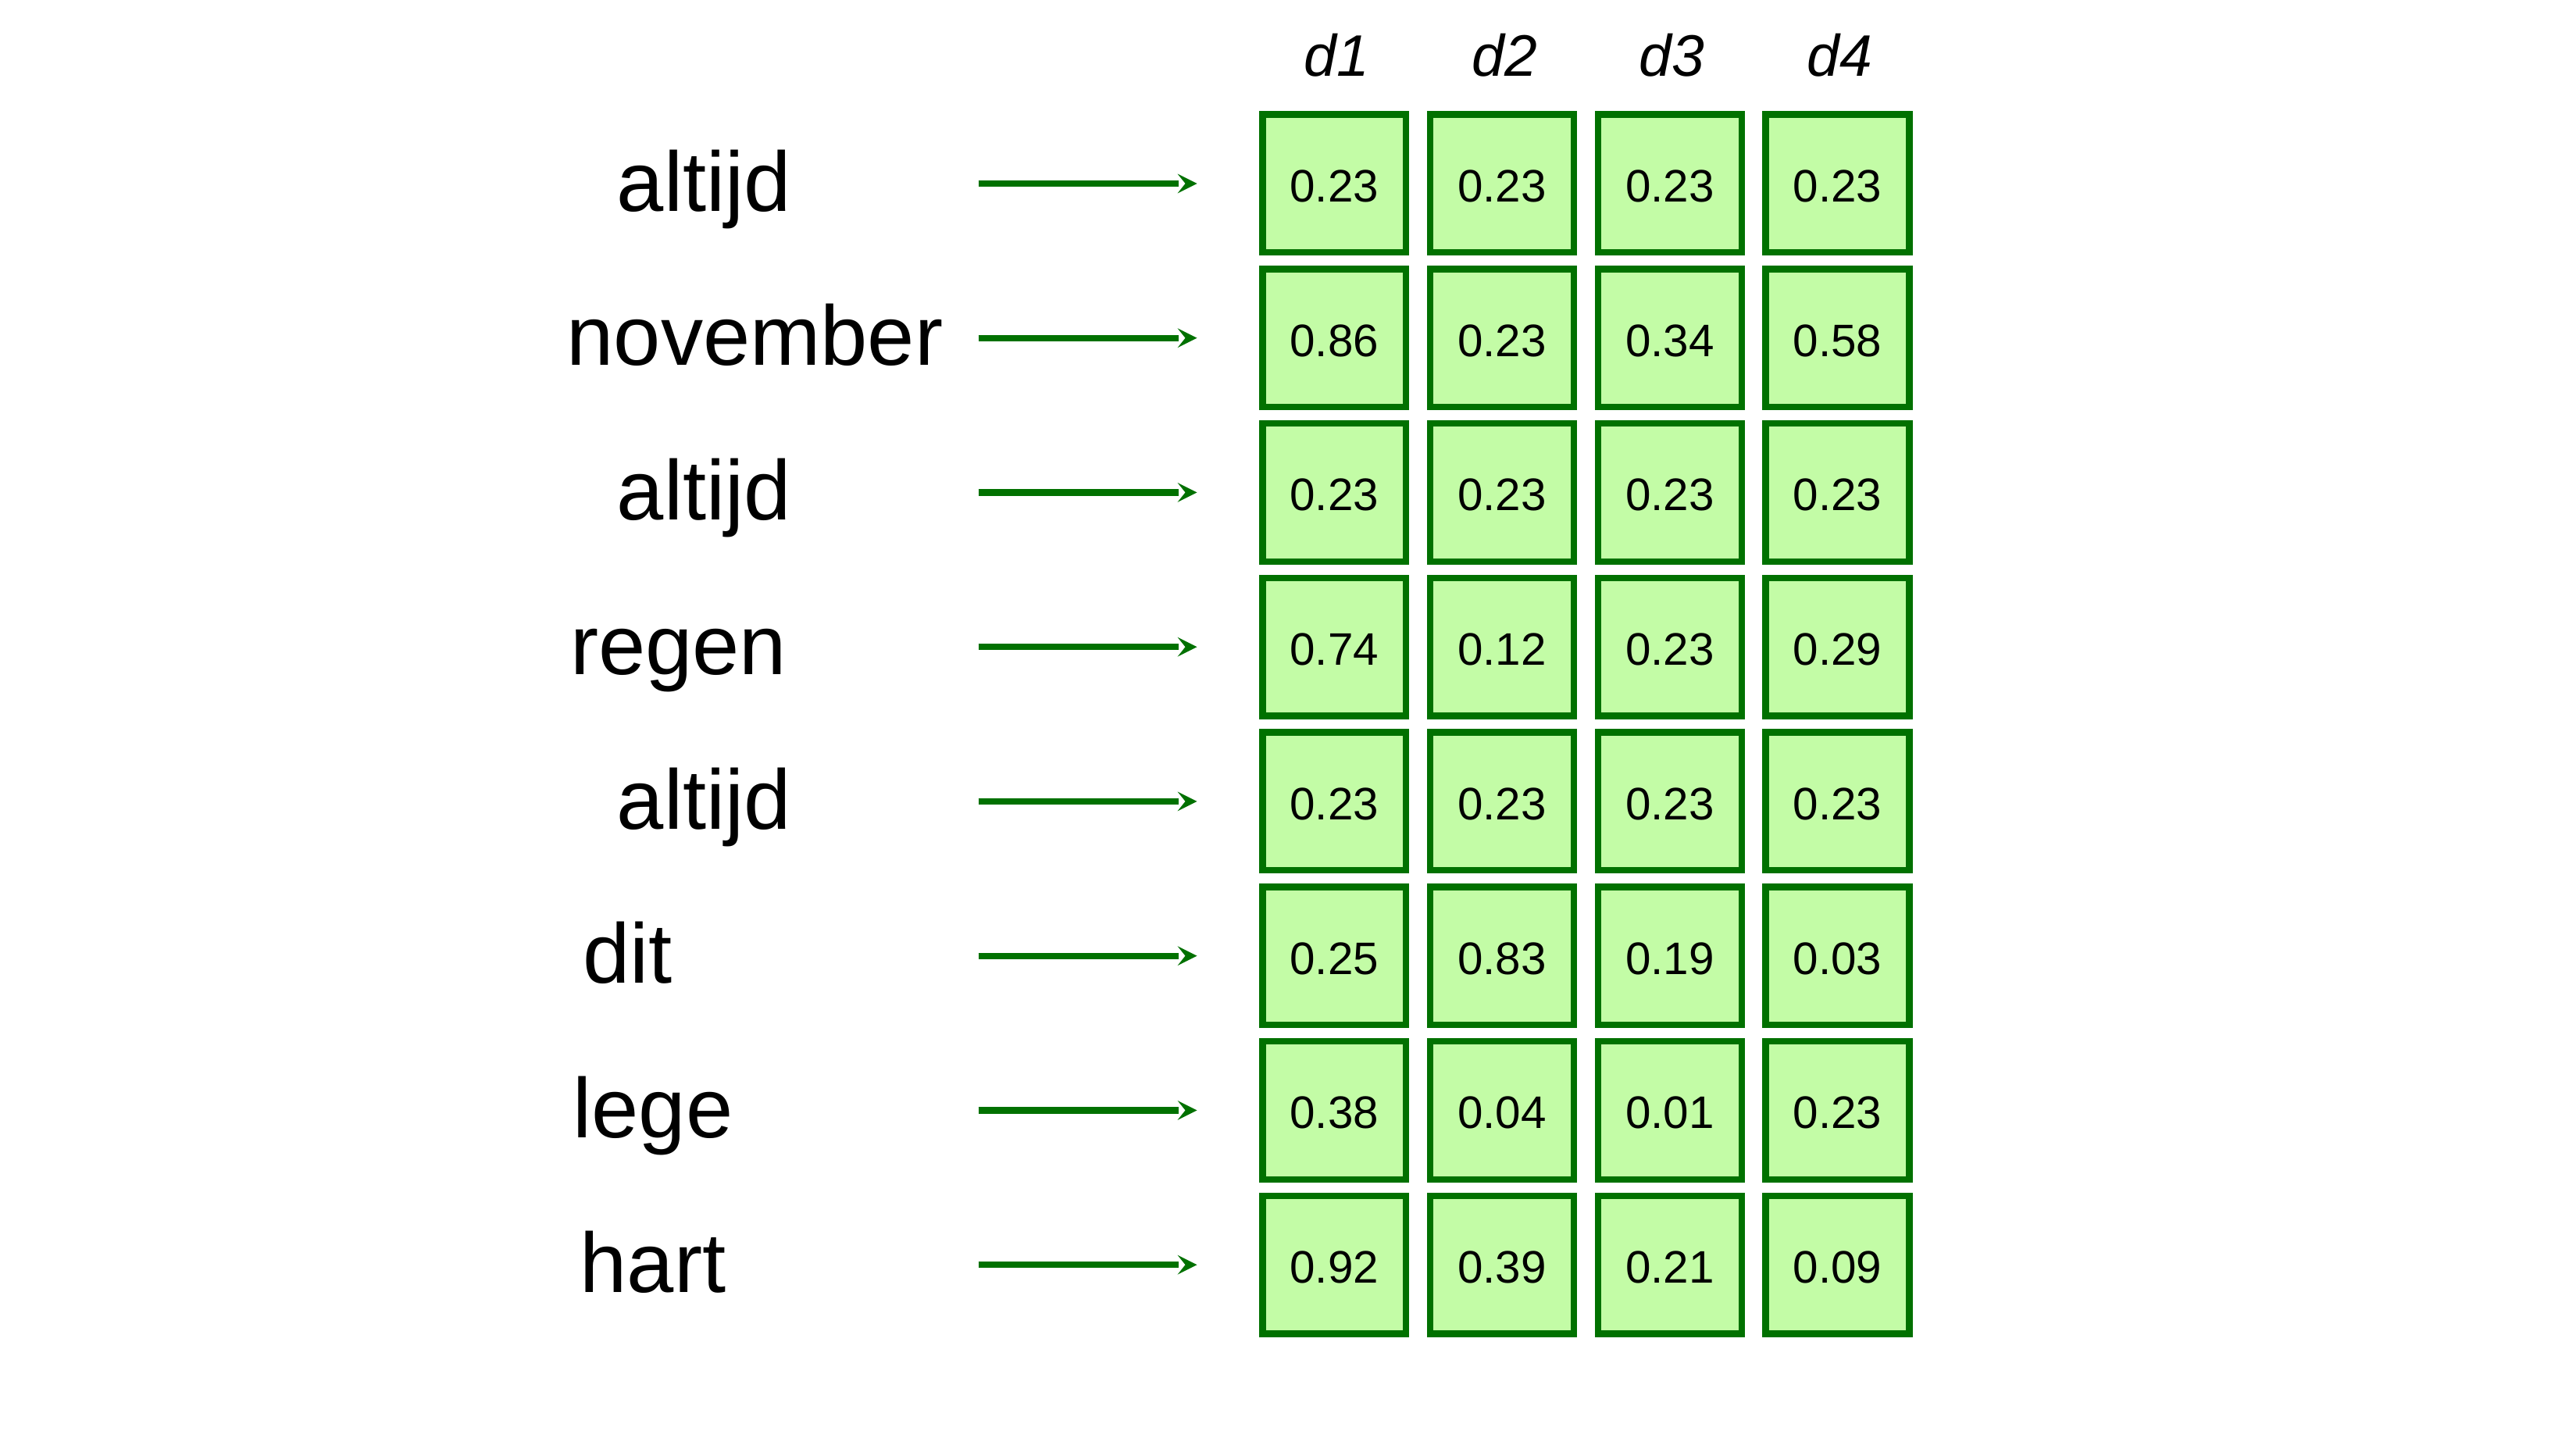

d1
d2
d3
d4
0.23
0.23
0.23
0.23
altijd

0.86
0.23
0.34
0.58
november

0.23
0.23
0.23
0.23
altijd

0.74
0.12
0.23
0.29
regen

0.23
0.23
0.23
0.23
altijd

0.25
0.83
0.19
0.03
dit

0.38
0.04
0.01
0.23
lege

0.92
0.39
0.21
0.09
hart